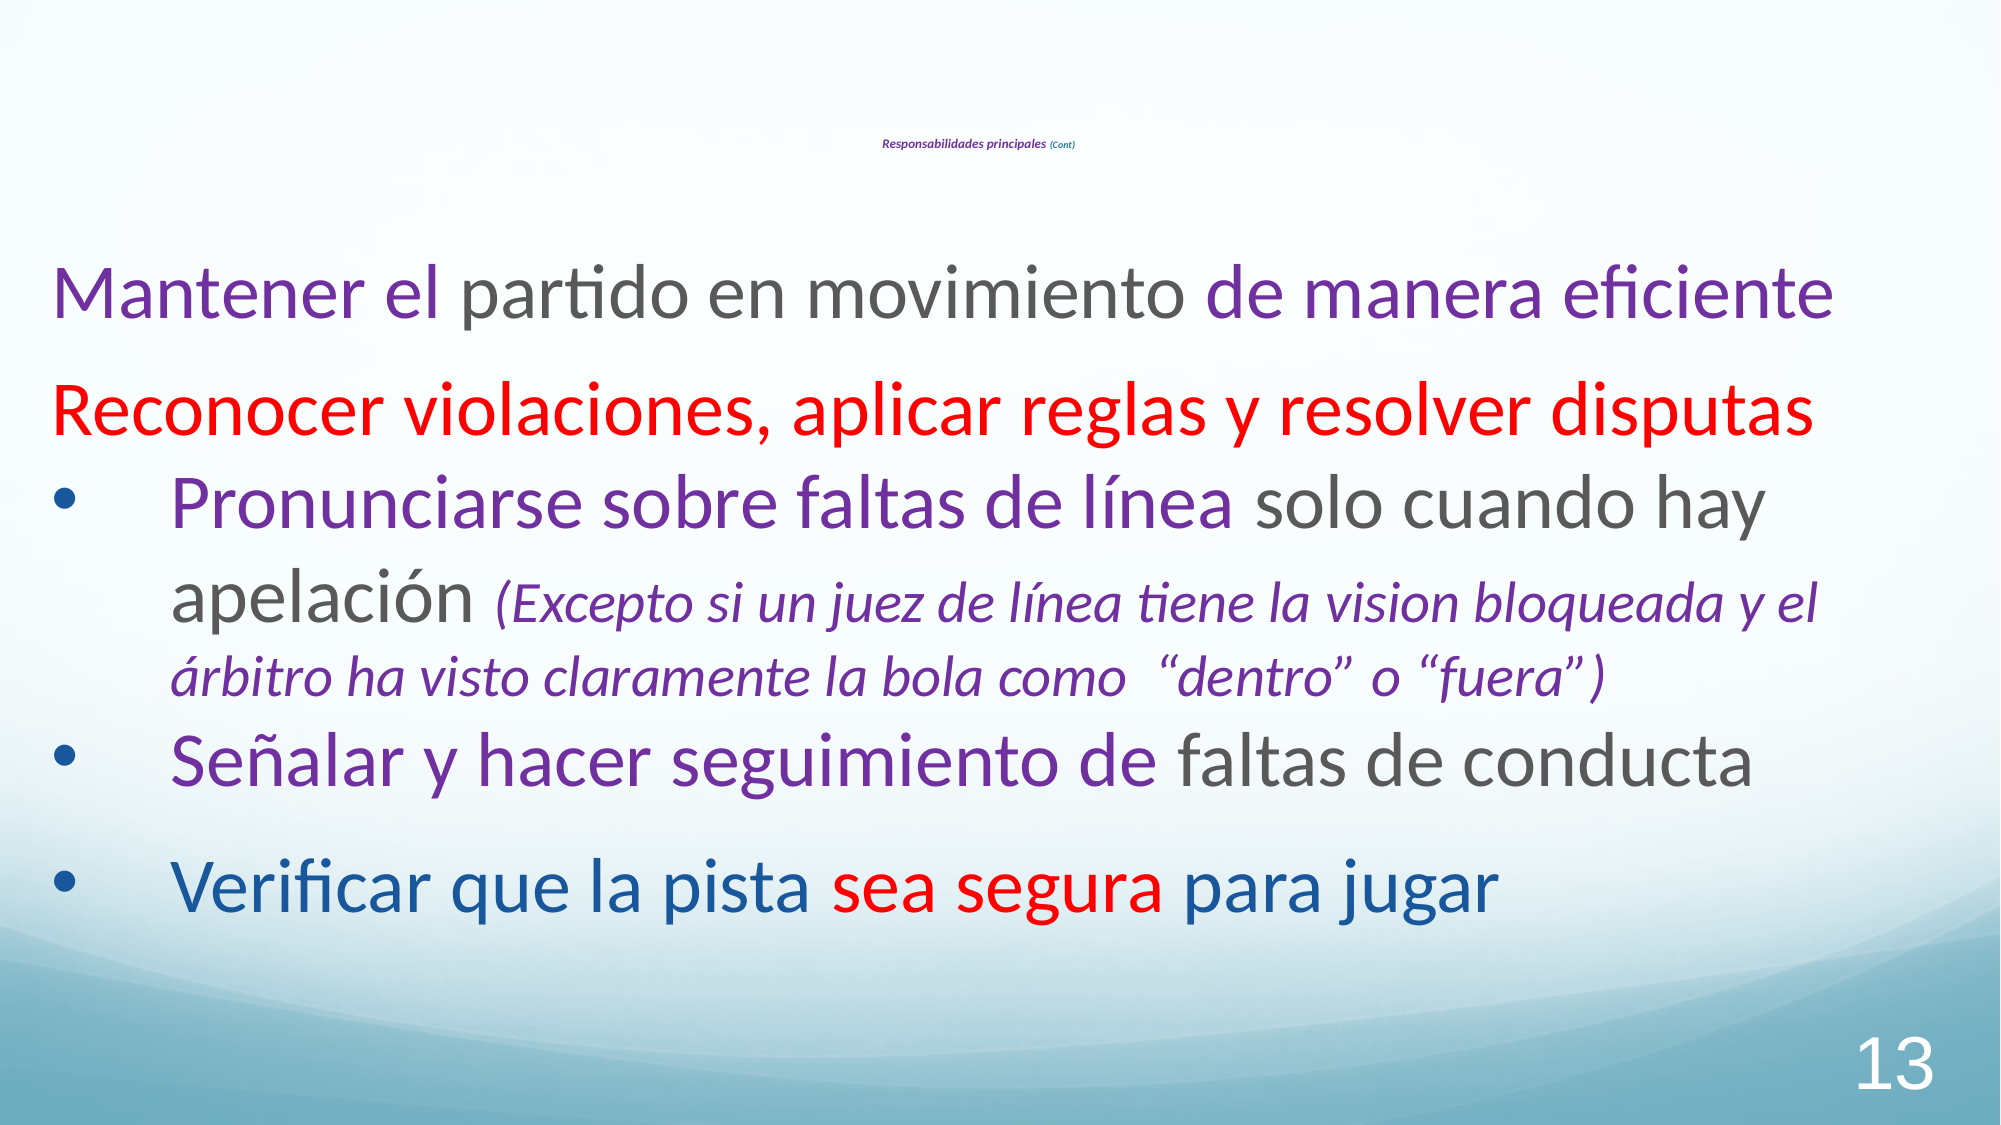

# Responsabilidades principales (Cont)
Mantener el partido en movimiento de manera eficiente
Reconocer violaciones, aplicar reglas y resolver disputas
Pronunciarse sobre faltas de línea solo cuando hay apelación (Excepto si un juez de línea tiene la vision bloqueada y el árbitro ha visto claramente la bola como  “dentro” o “fuera”)
Señalar y hacer seguimiento de faltas de conducta
Verificar que la pista sea segura para jugar
13